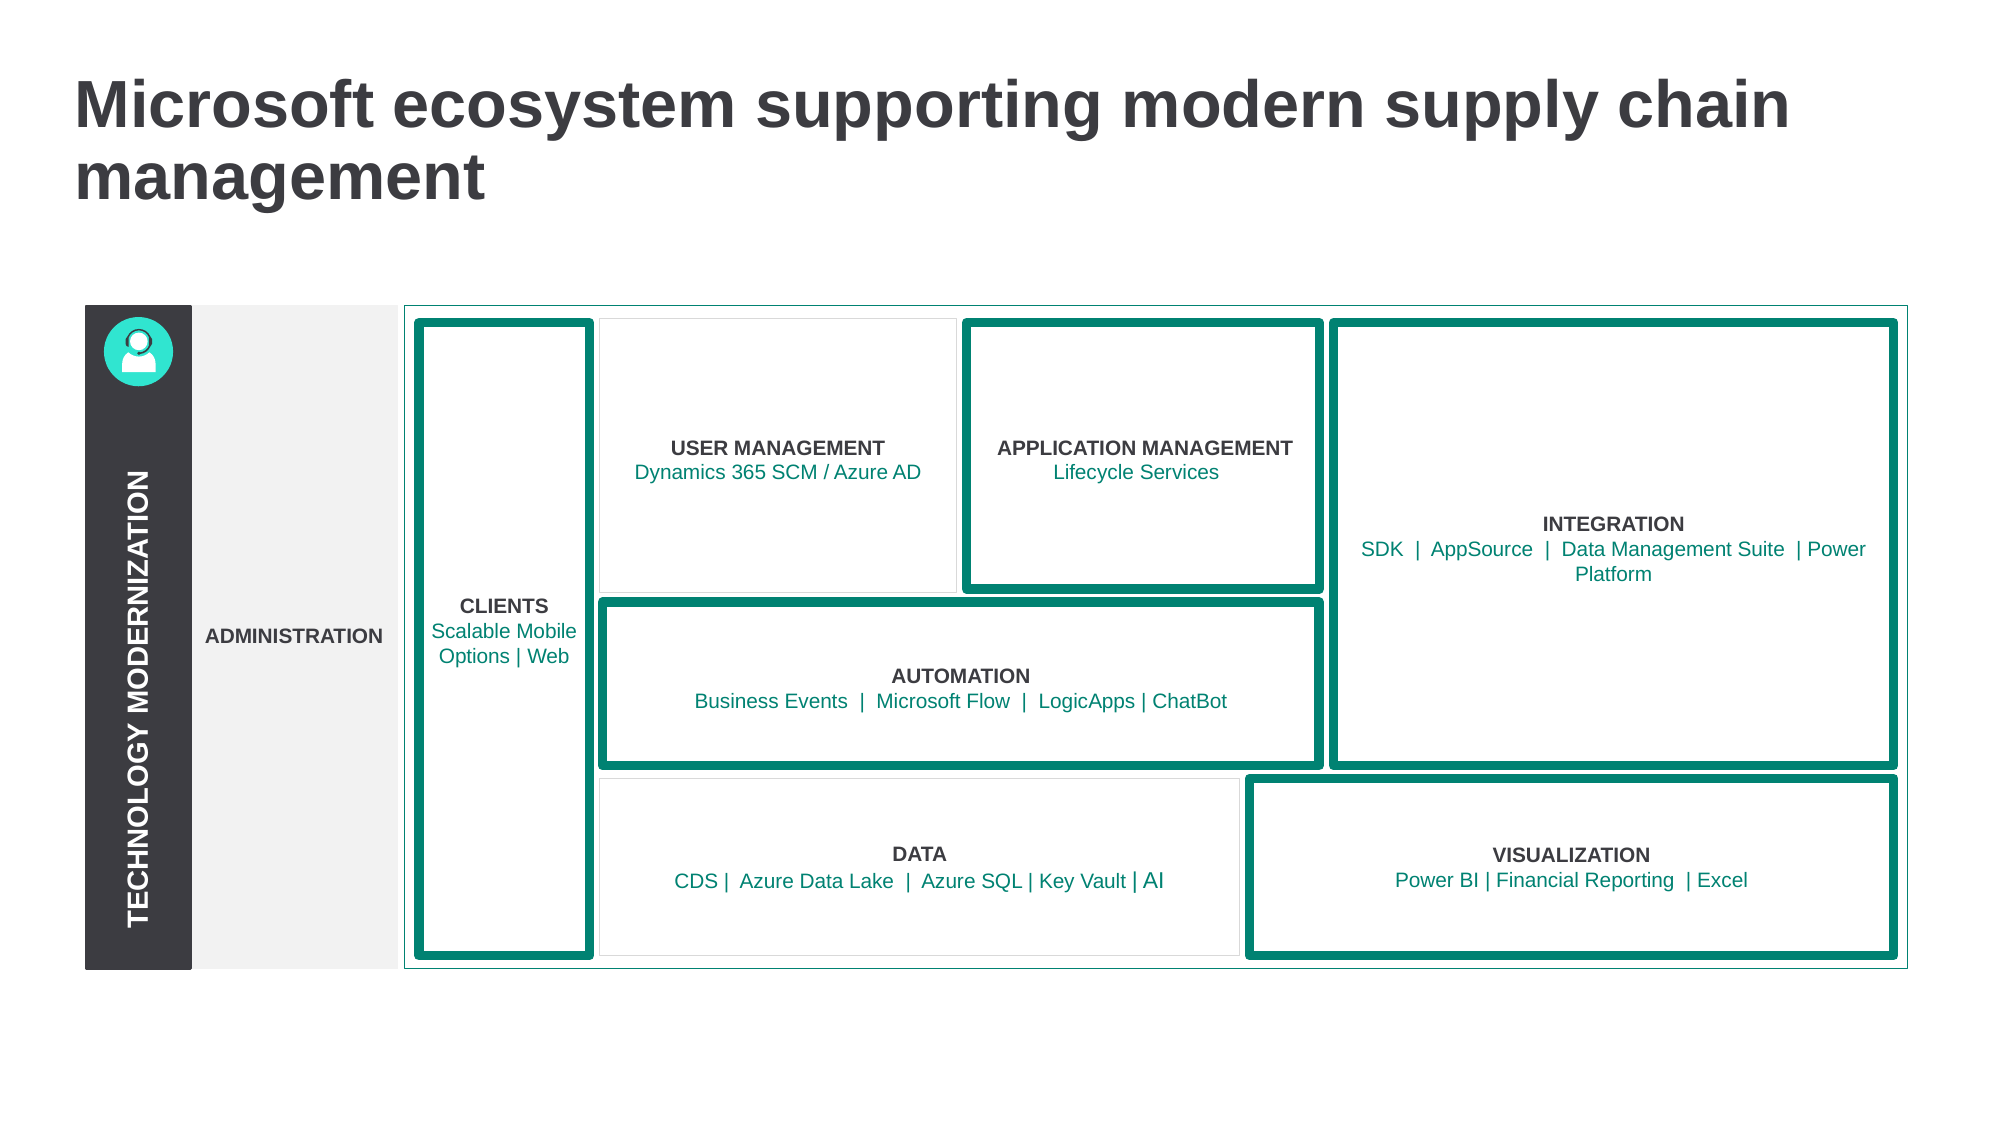

# Microsoft ecosystem supporting modern supply chain management
Microsoft Power Apps
TECHNOLOGY MODERNIZATION
ADMINISTRATION

USER MANAGEMENT
Dynamics 365 SCM / Azure AD
APPLICATION MANAGEMENT
Lifecycle Services
CLIENTS
Scalable Mobile Options | Web

INTEGRATION
SDK  |  AppSource  |  Data Management Suite  | Power Platform

Data and process unification with Microsoft Power Platform
AUTOMATION
Business Events  |  Microsoft Flow  |  LogicApps | ChatBot
VISUALIZATION
Power BI | Financial Reporting  | Excel
DATA
CDS |  Azure Data Lake  |  Azure SQL | Key Vault | AI